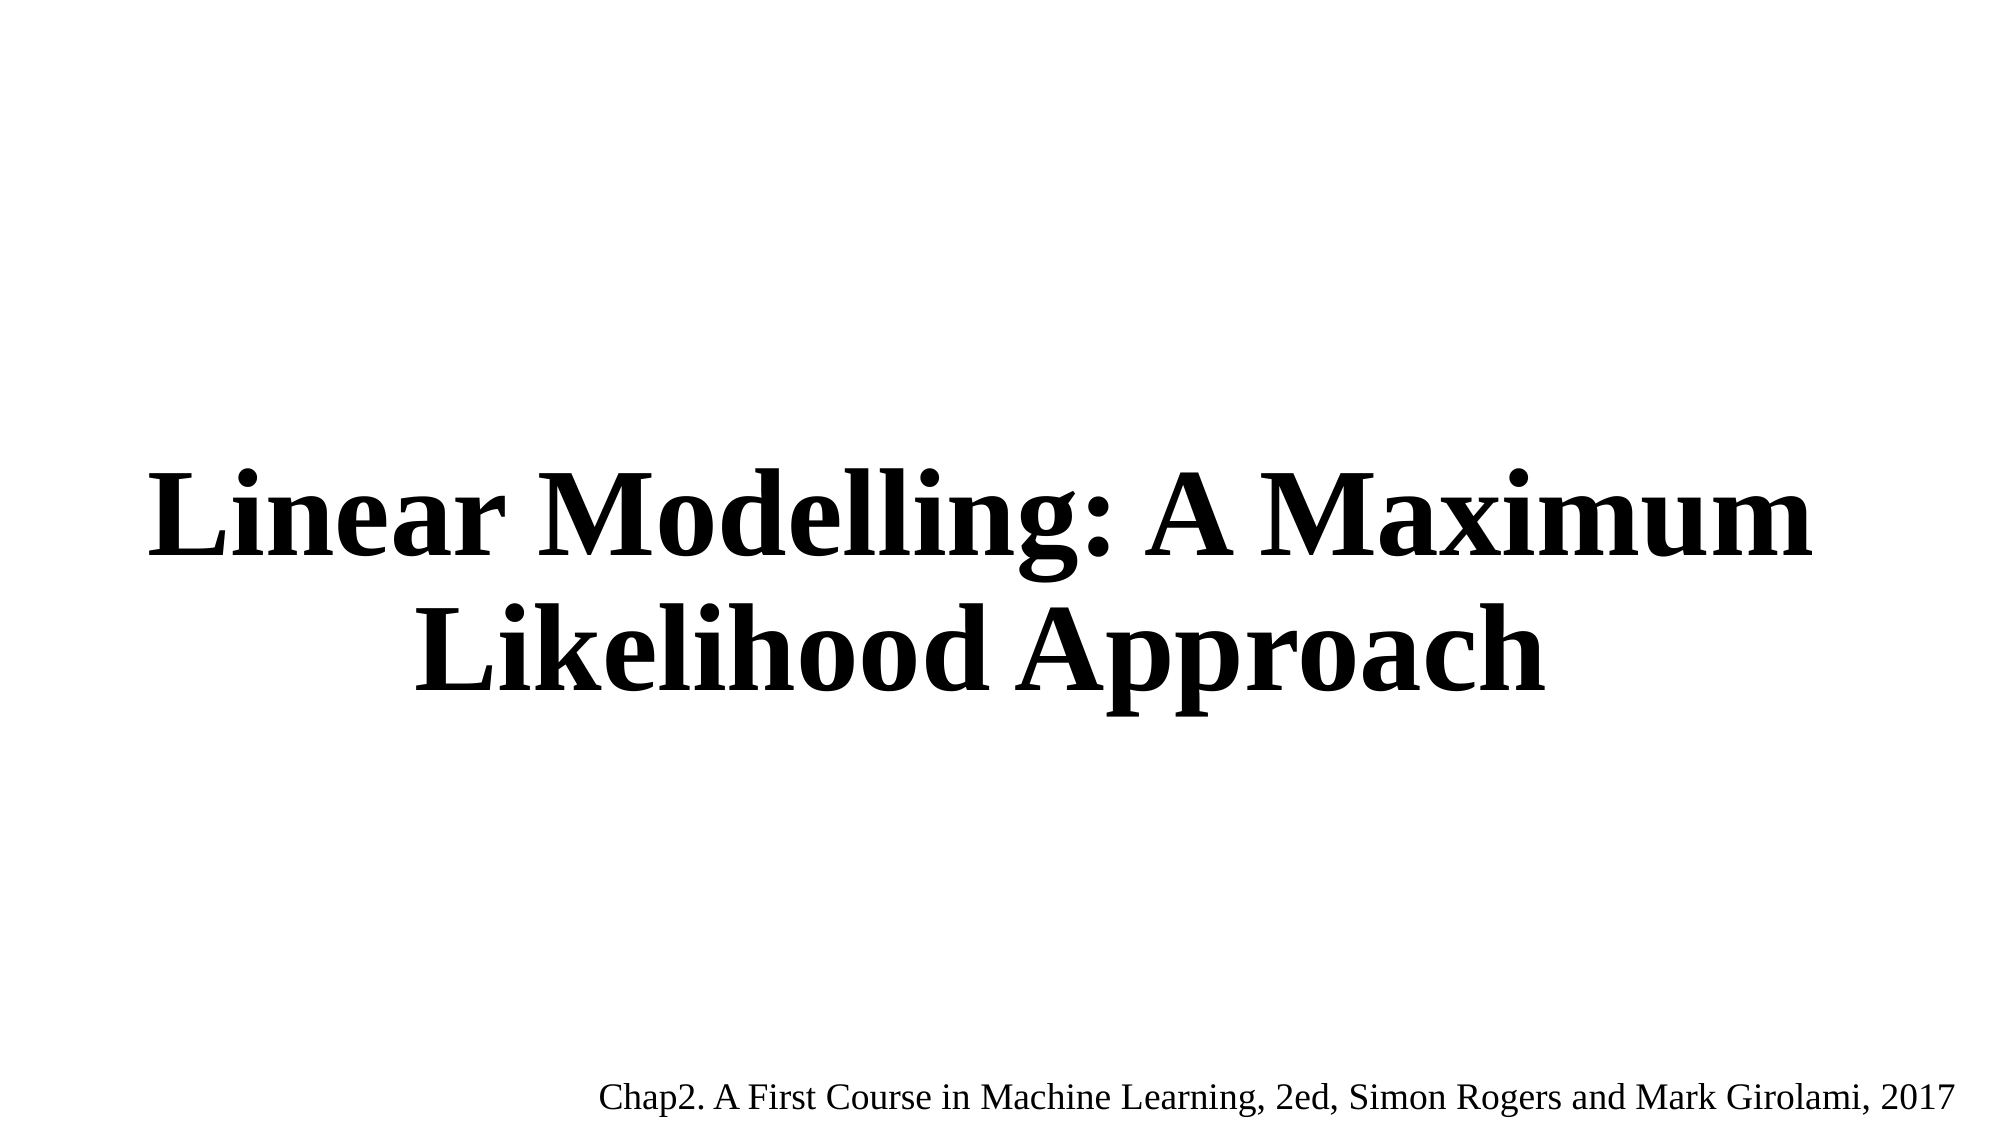

# Linear Modelling: A Maximum Likelihood Approach
Chap2. A First Course in Machine Learning, 2ed, Simon Rogers and Mark Girolami, 2017